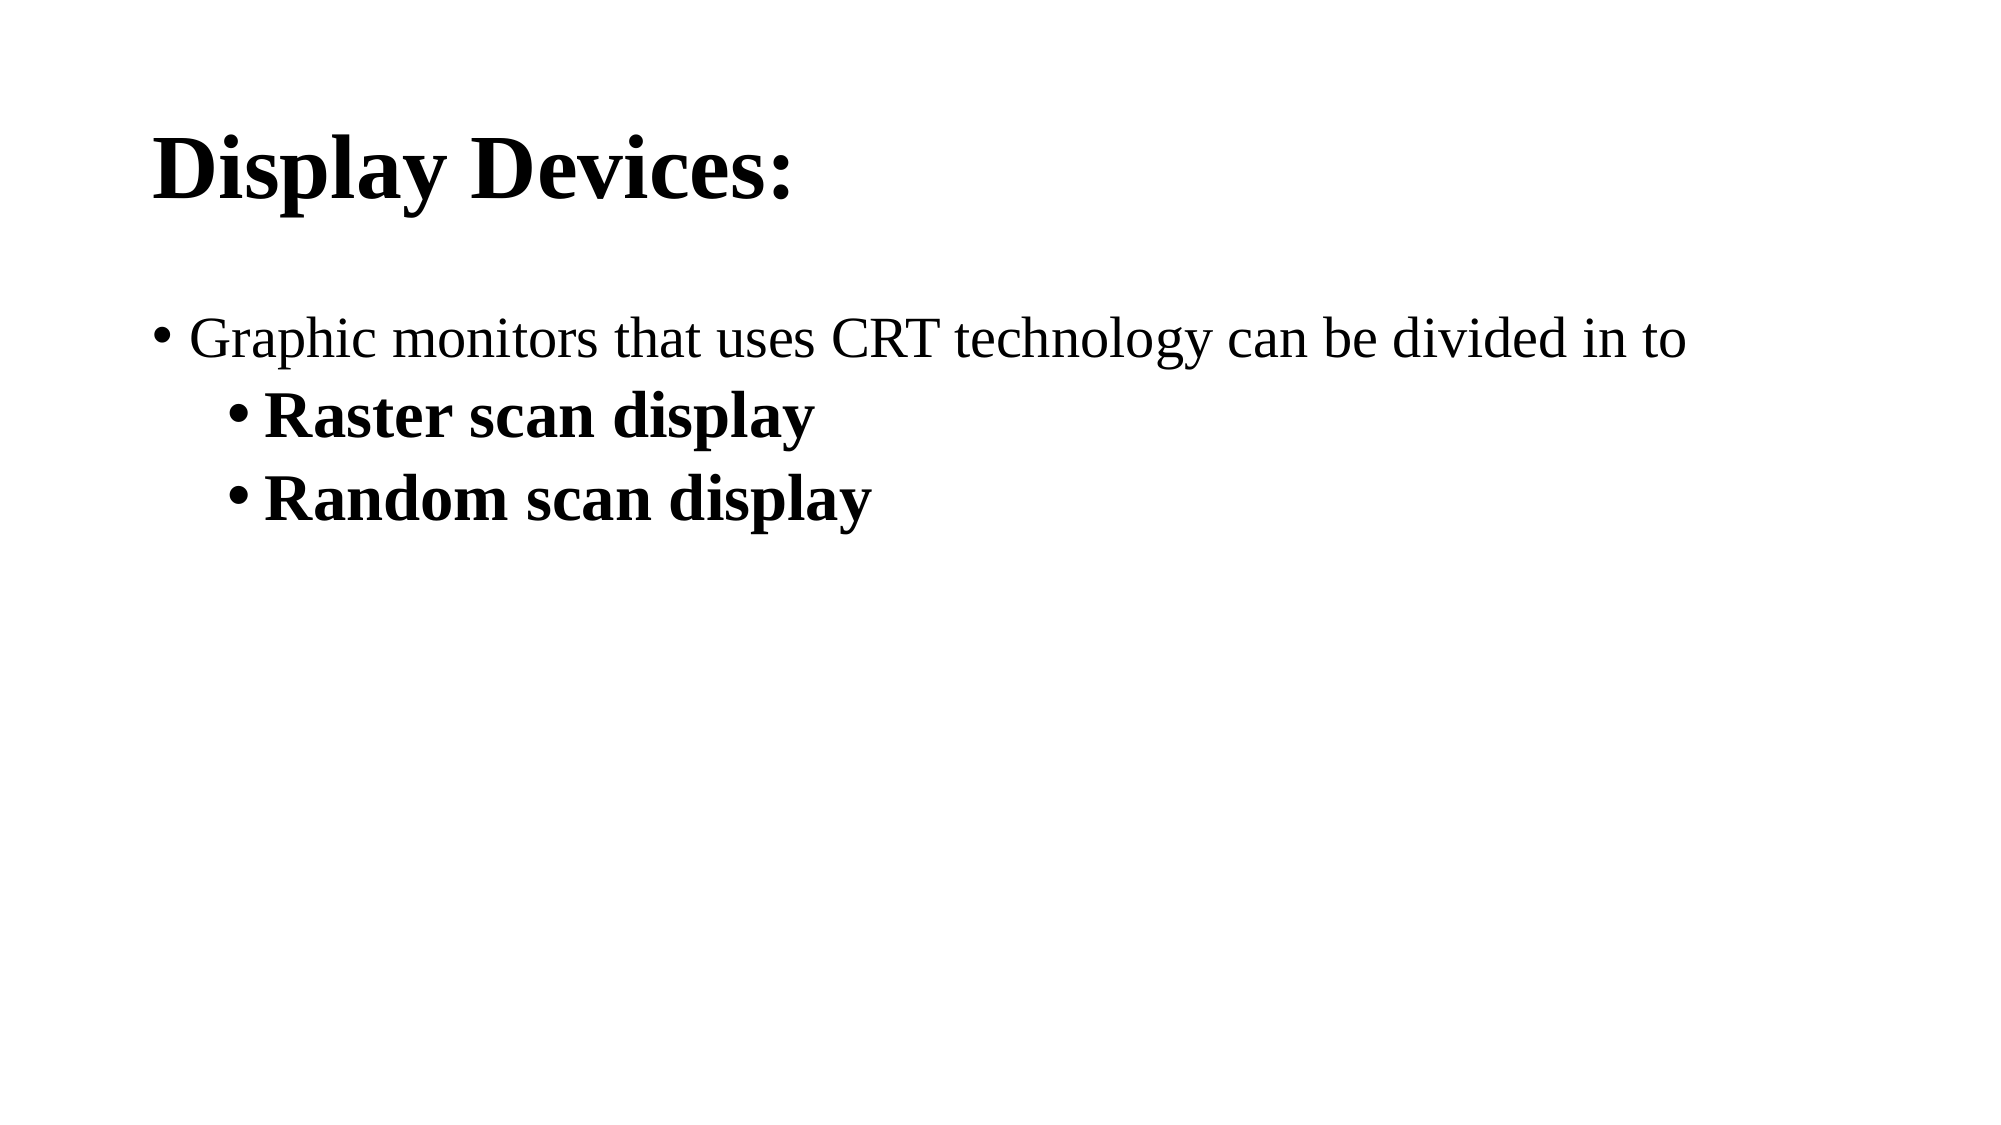

# Display Devices:
Graphic monitors that uses CRT technology can be divided in to
Raster scan display
Random scan display